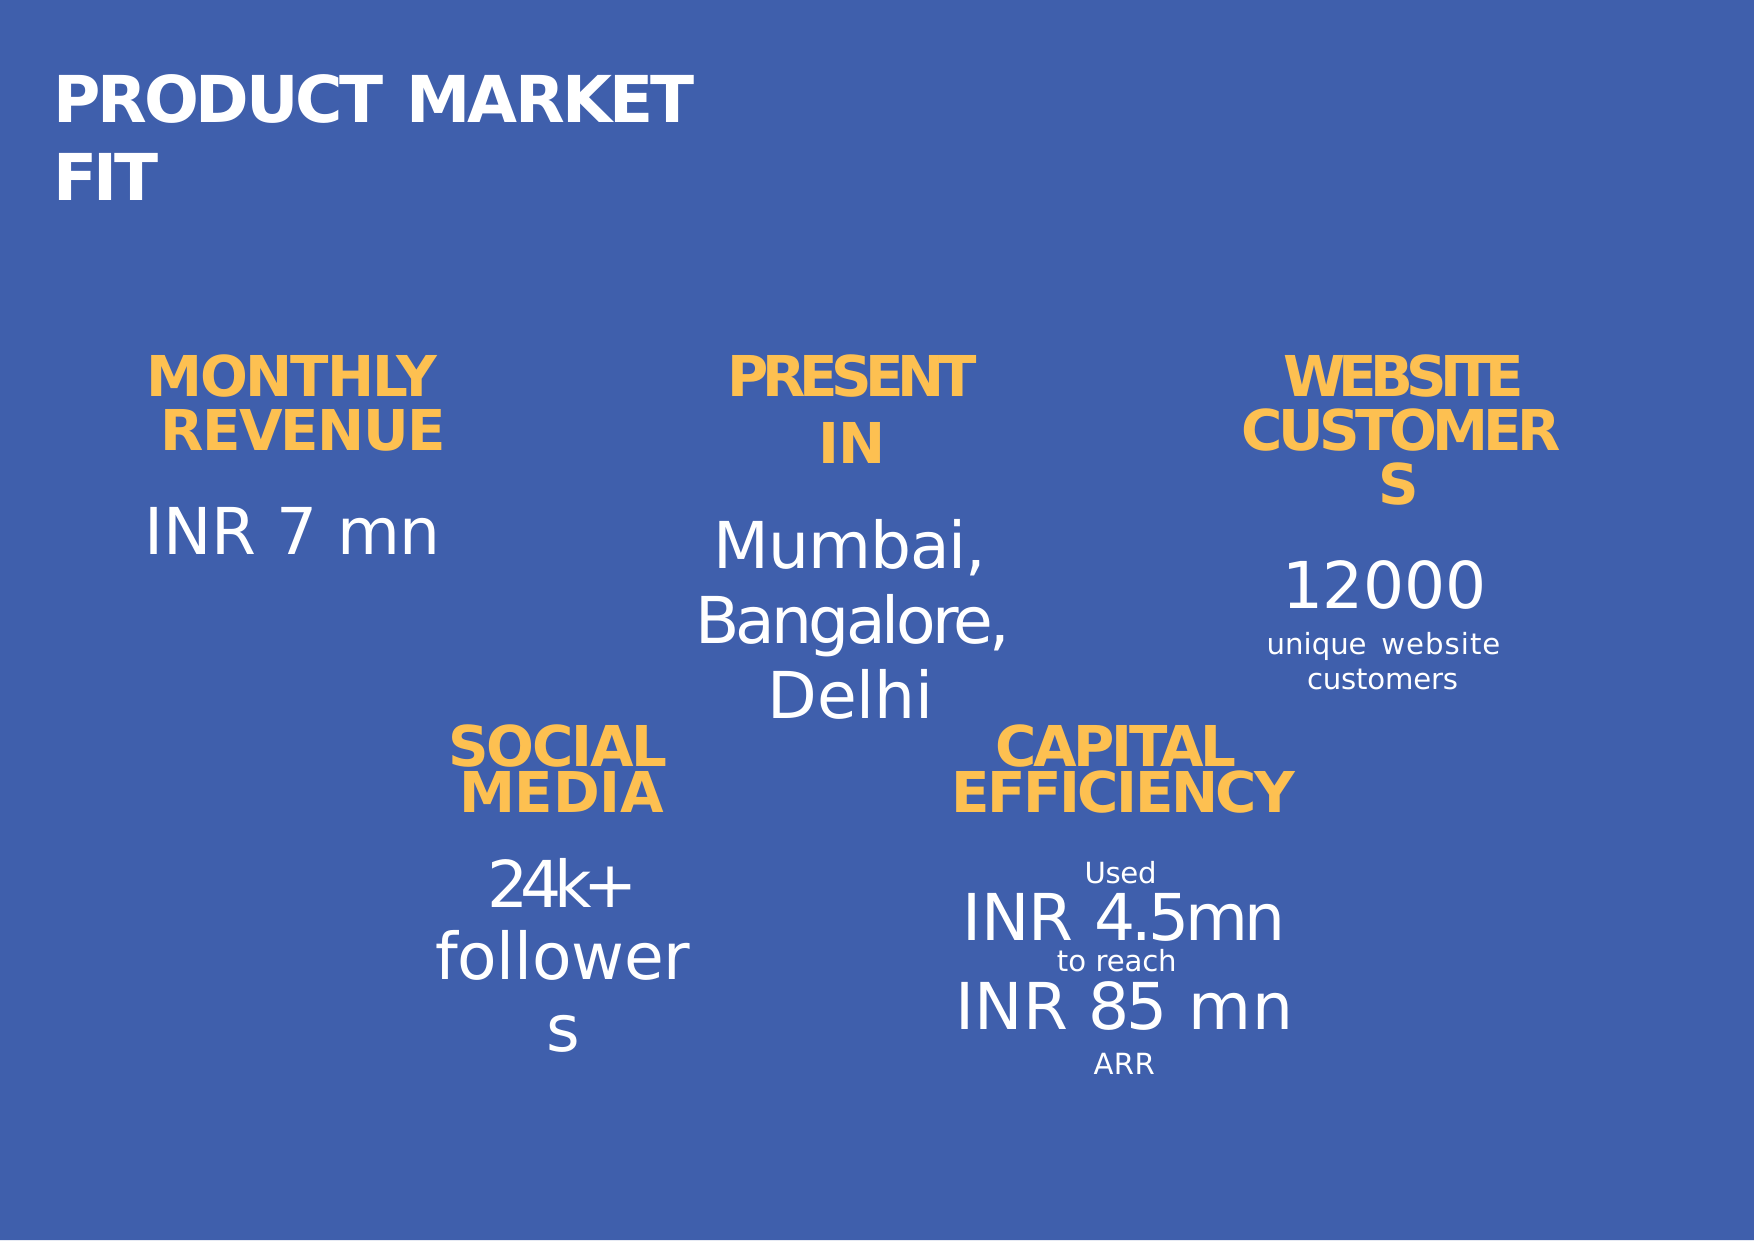

# PRODUCT MARKET FIT
PRESENT IN
Mumbai, Bangalore, Delhi
MONTHLY REVENUE
INR 7 mn
WEBSITE CUSTOMERS
12000
unique website customers
SOCIAL
CAPITAL
MEDIA
24k+
followers
EFFICIENCY
Used
INR 4.5mn
to reach
INR 85 mn
ARR